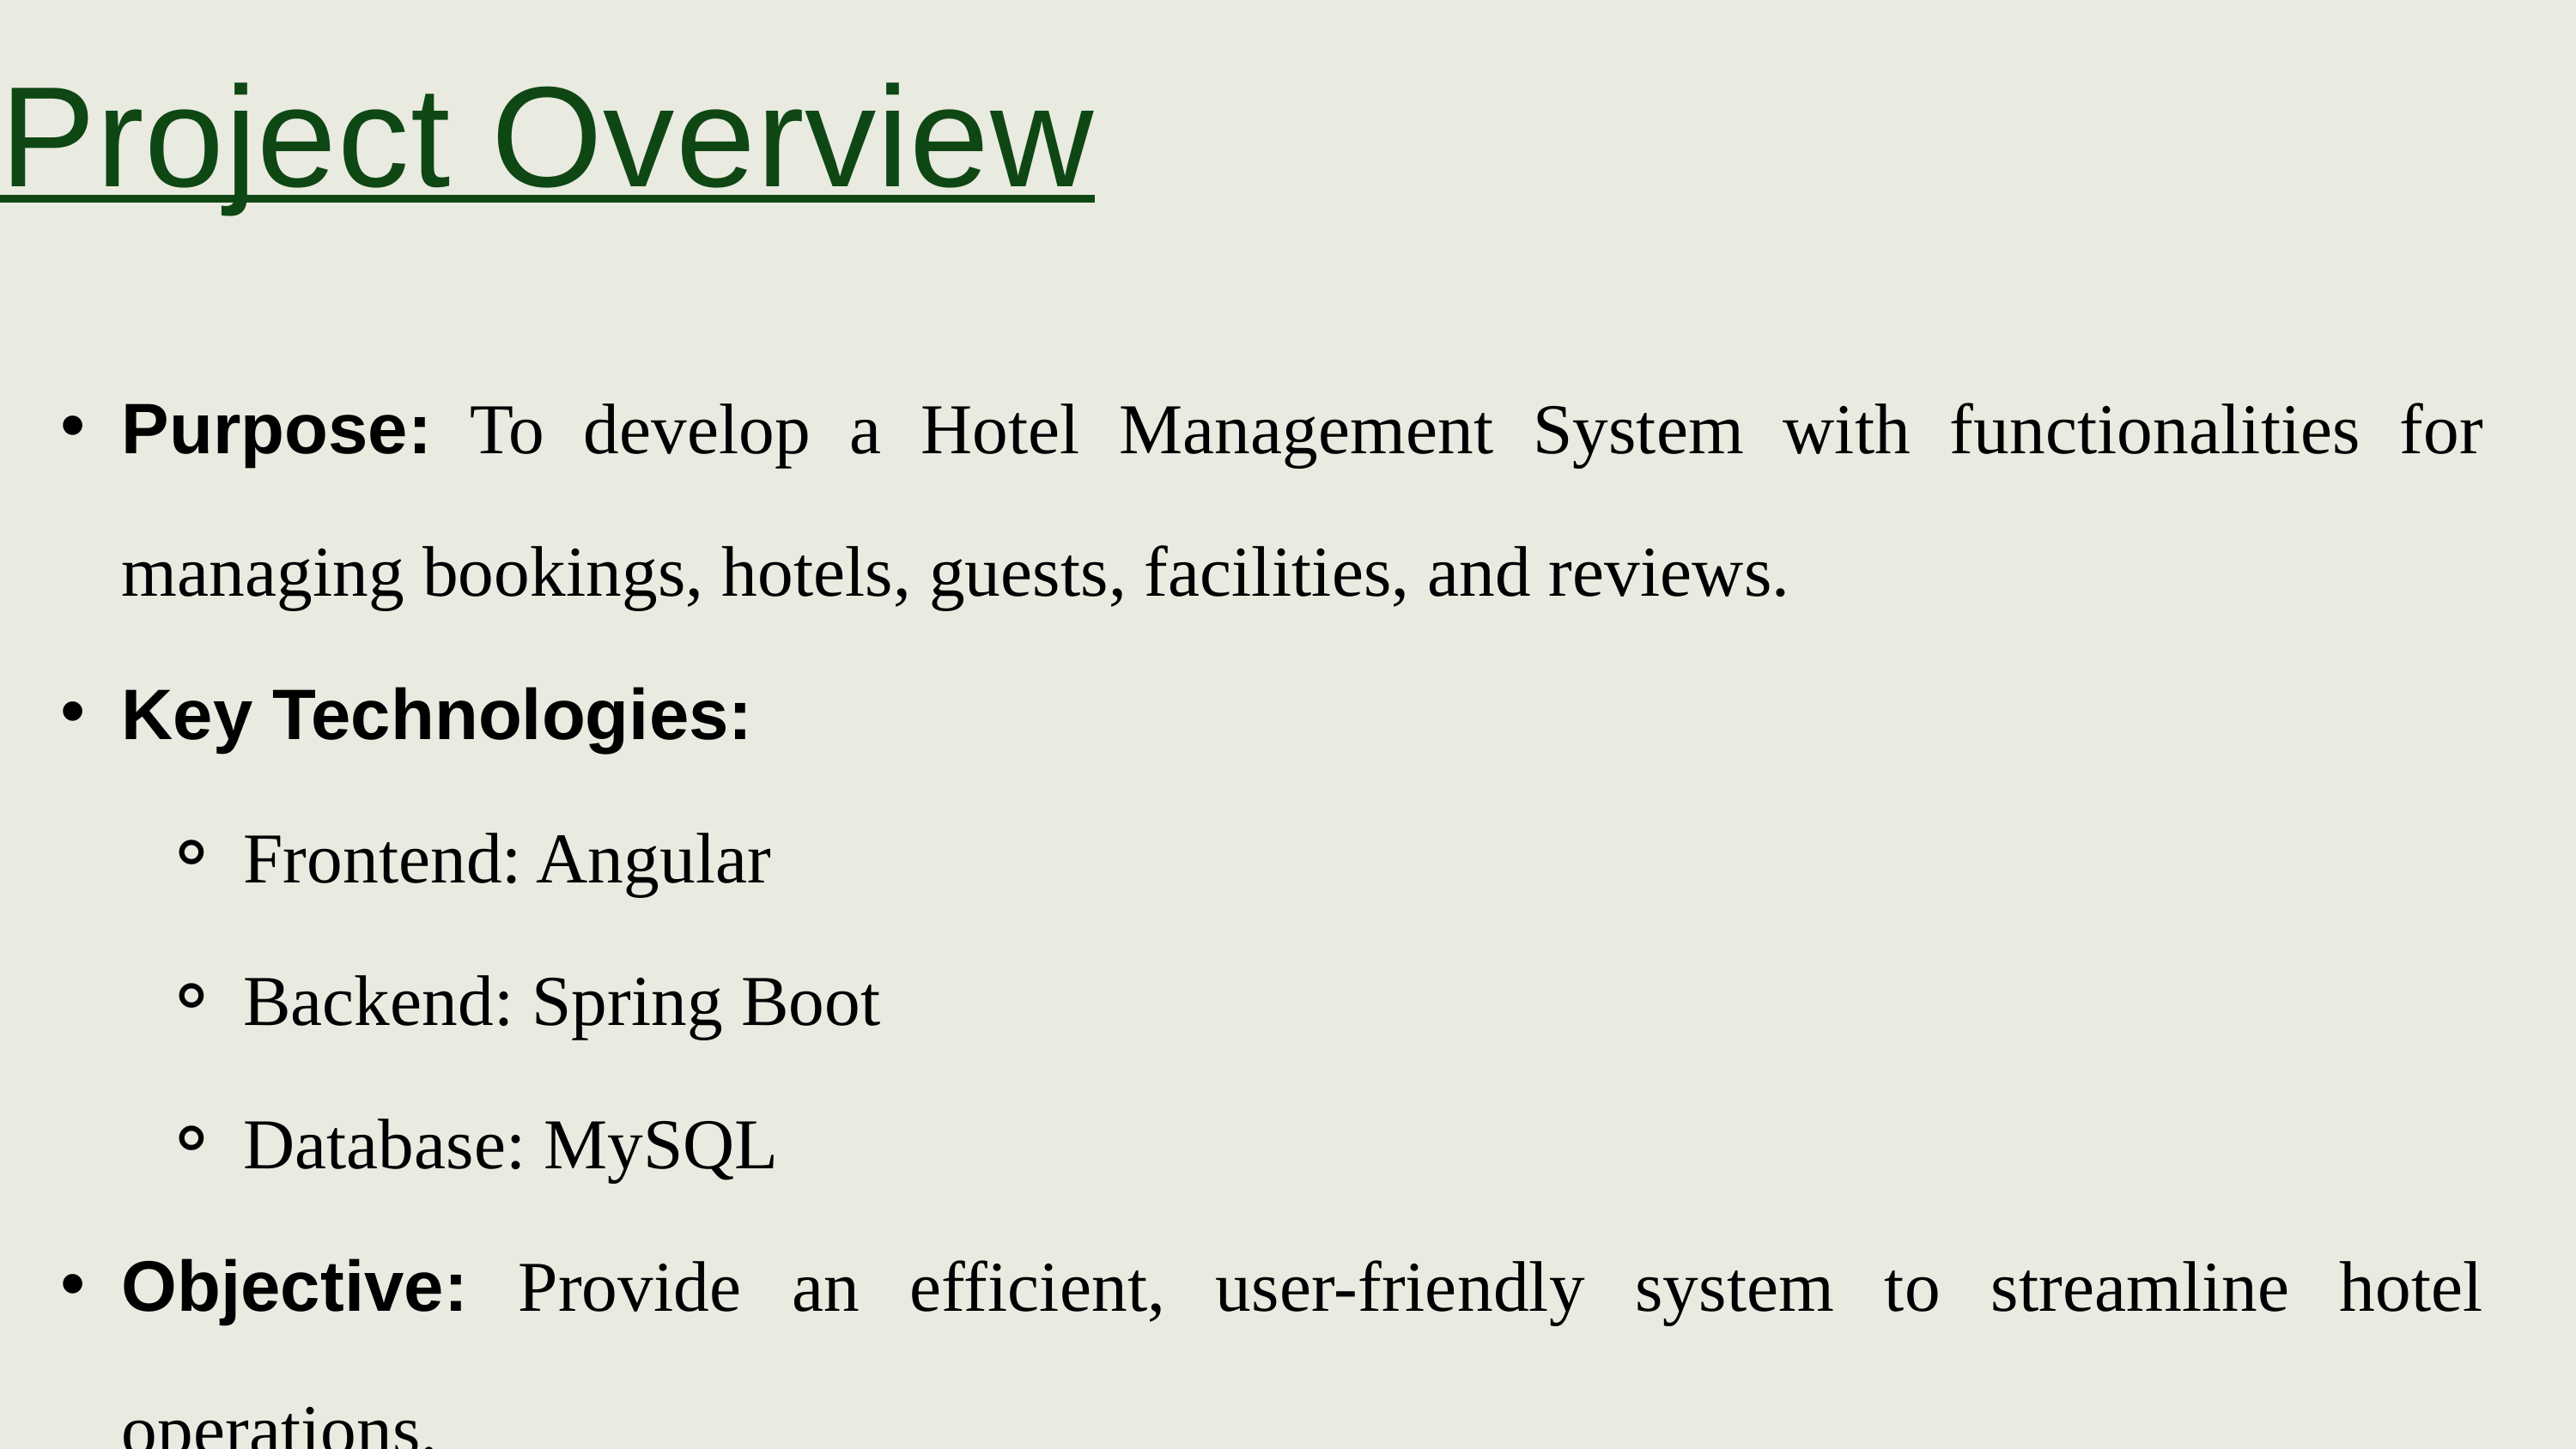

Project Overview

Purpose: To develop a Hotel Management System with functionalities for managing bookings, hotels, guests, facilities, and reviews.
Key Technologies:
Frontend: Angular
Backend: Spring Boot
Database: MySQL
Objective: Provide an efficient, user-friendly system to streamline hotel operations.